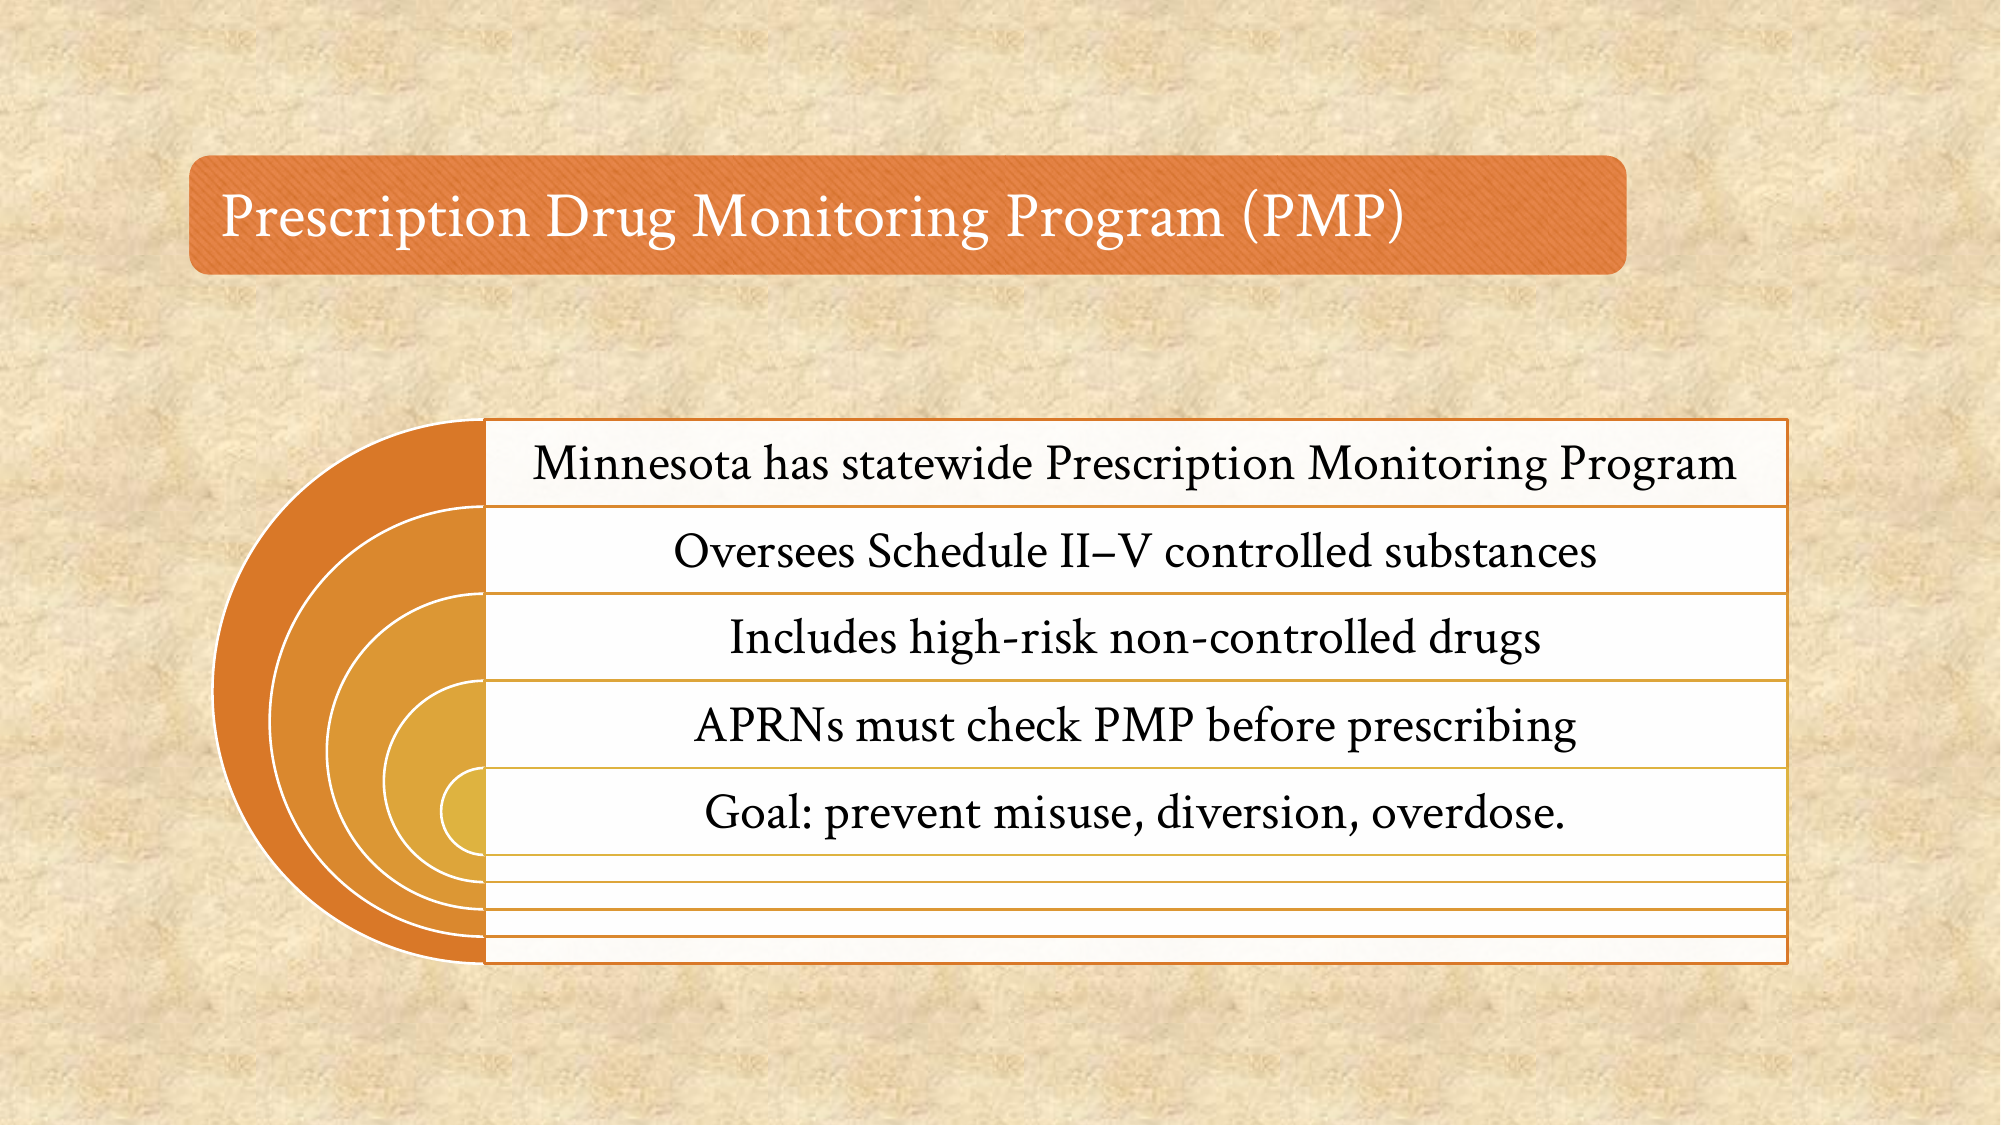

Prescription Drug Monitoring Program (PMP)
Minnesota has statewide Prescription Monitoring Program
Oversees Schedule II–V controlled substances
Includes high-risk non-controlled drugs
APRNs must check PMP before prescribing
Goal: prevent misuse, diversion, overdose.